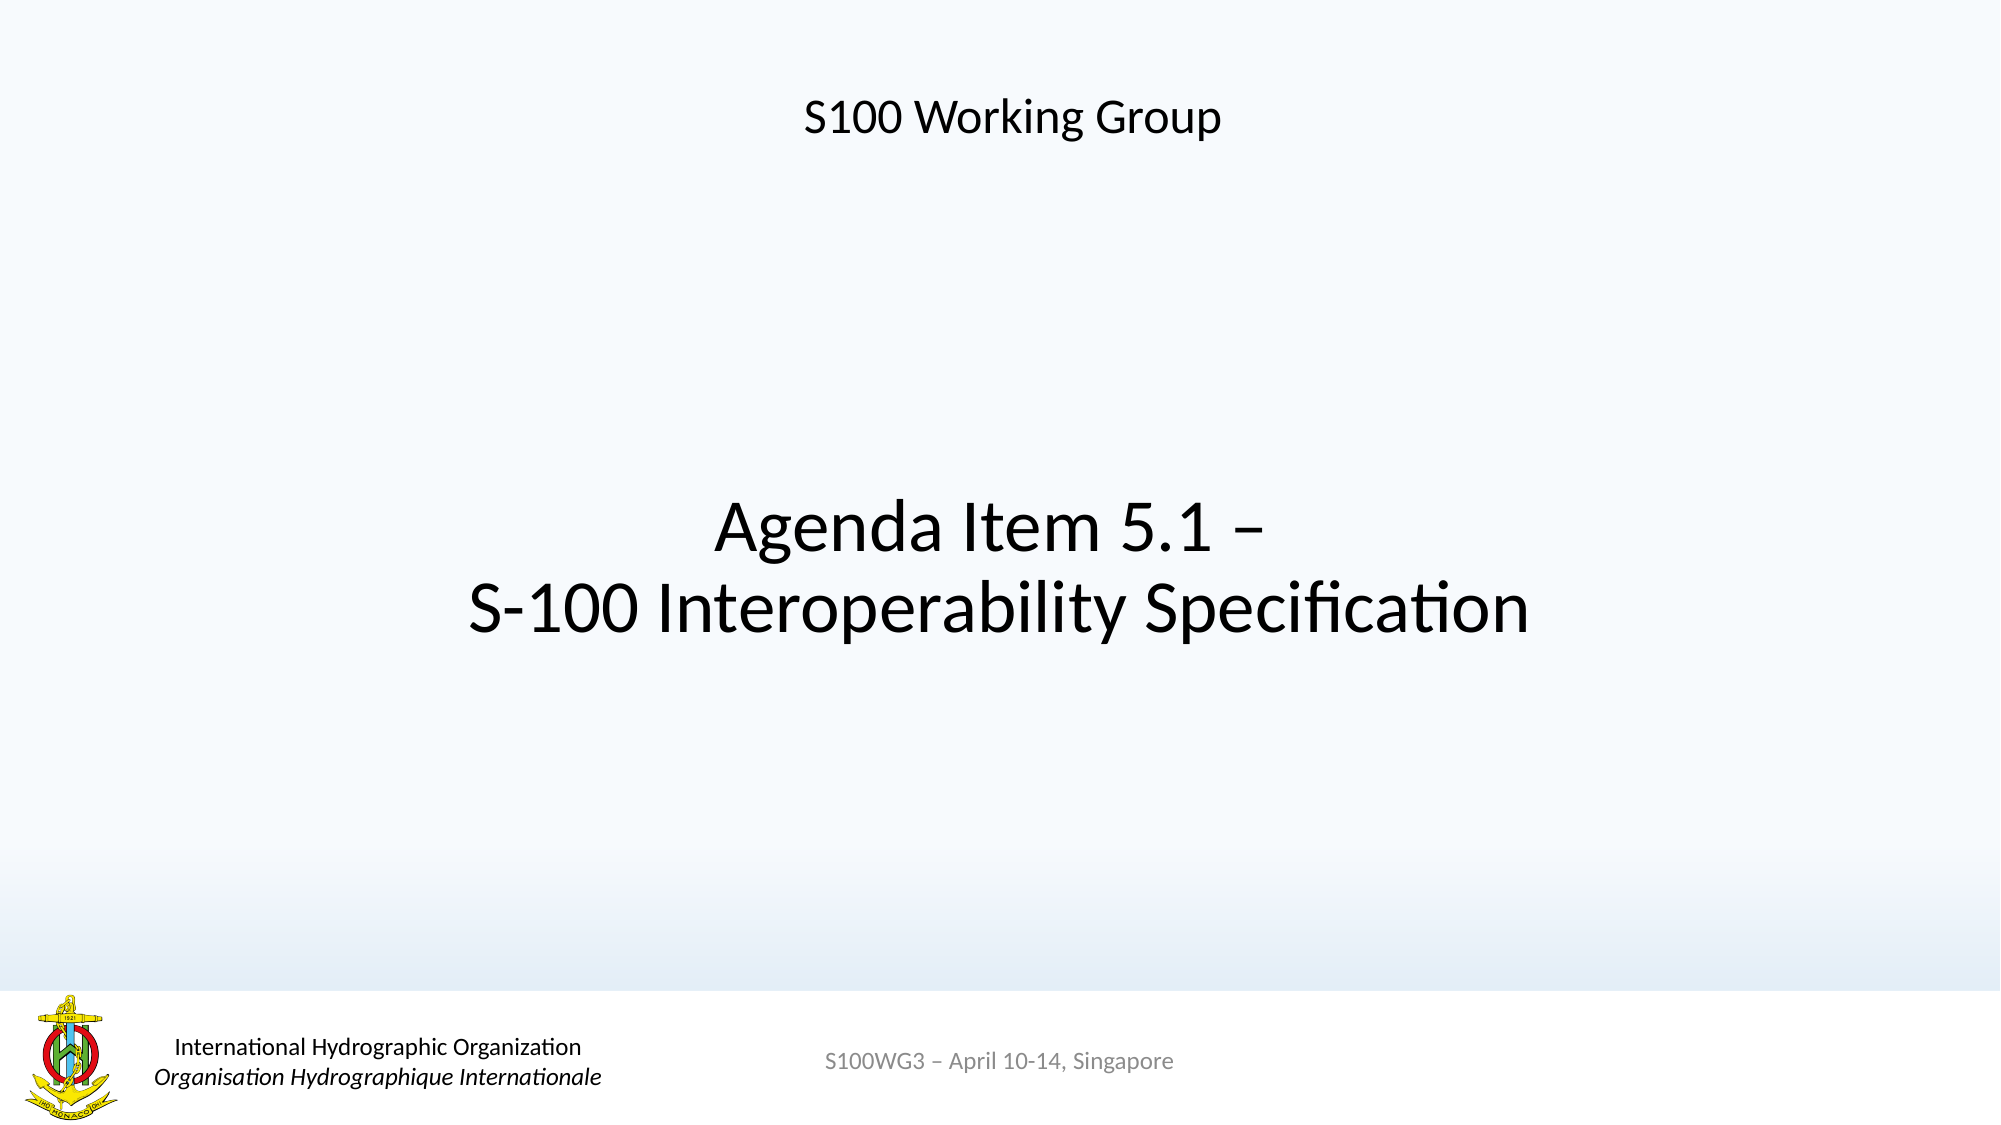

S100 Working Group
# Agenda Item 5.1 – S-100 Interoperability Specification

S100WG3 – April 10-14, Singapore